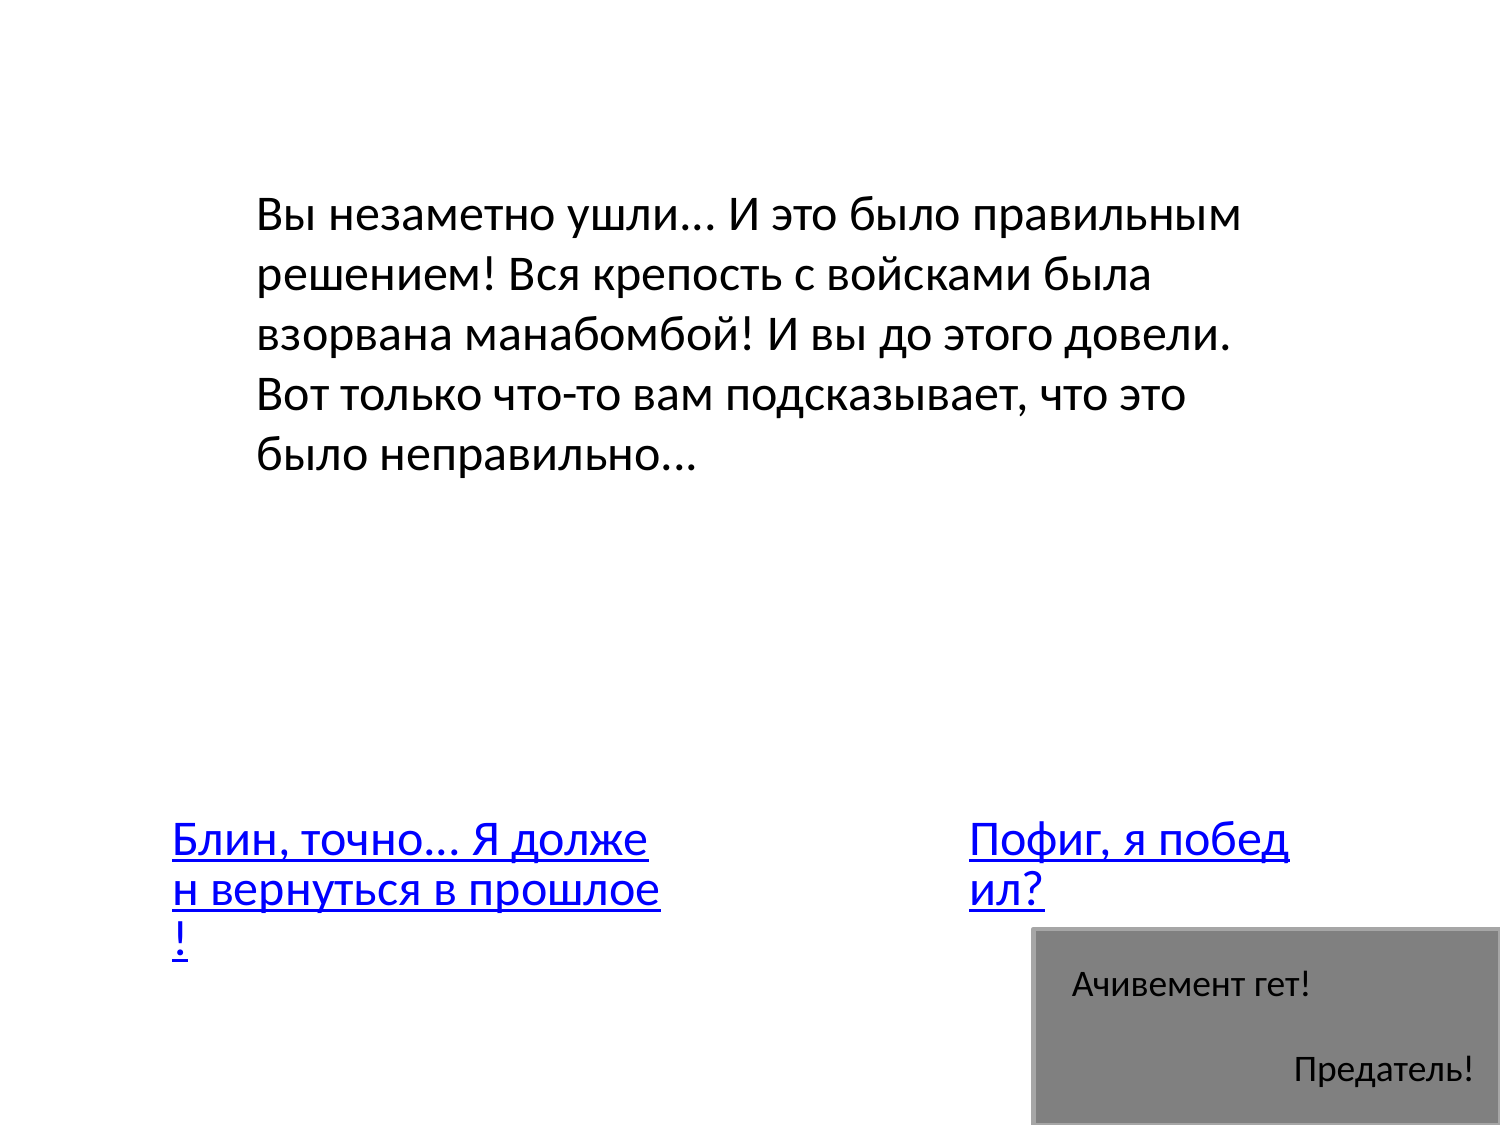

Вы незаметно ушли... И это было правильным решением! Вся крепость с войсками была взорвана манабомбой! И вы до этого довели. Вот только что-то вам подсказывает, что это было неправильно...
Блин, точно... Я должен вернуться в прошлое!
Пофиг, я победил?

Ачивемент гет!
Предатель!